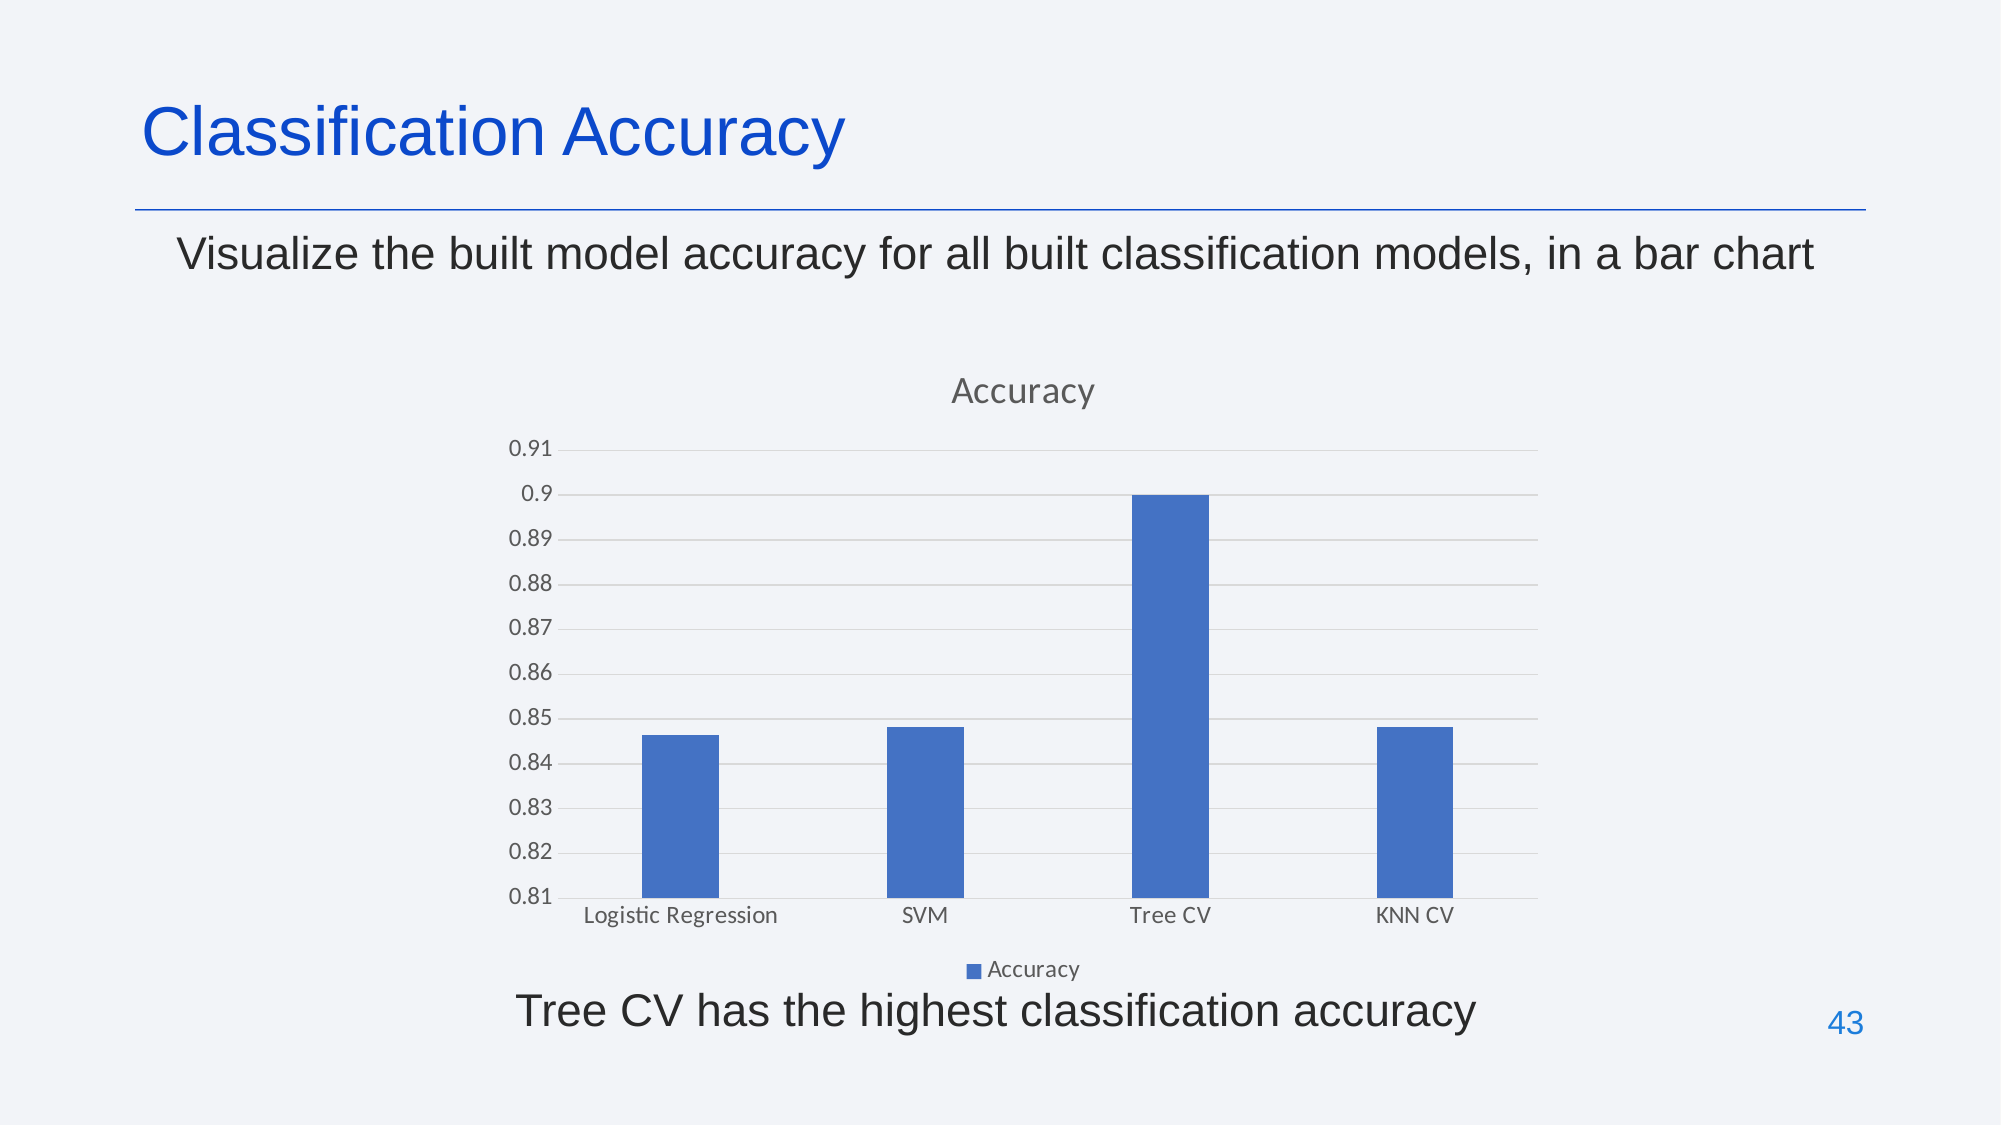

Classification Accuracy
Visualize the built model accuracy for all built classification models, in a bar chart

Tree CV has the highest classification accuracy

### Chart:

| Category | Accuracy |
|---|---|
| Logistic Regression | 0.8464 |
| SVM | 0.8482 |
| Tree CV | 0.9 |
| KNN CV | 0.8482 |
43